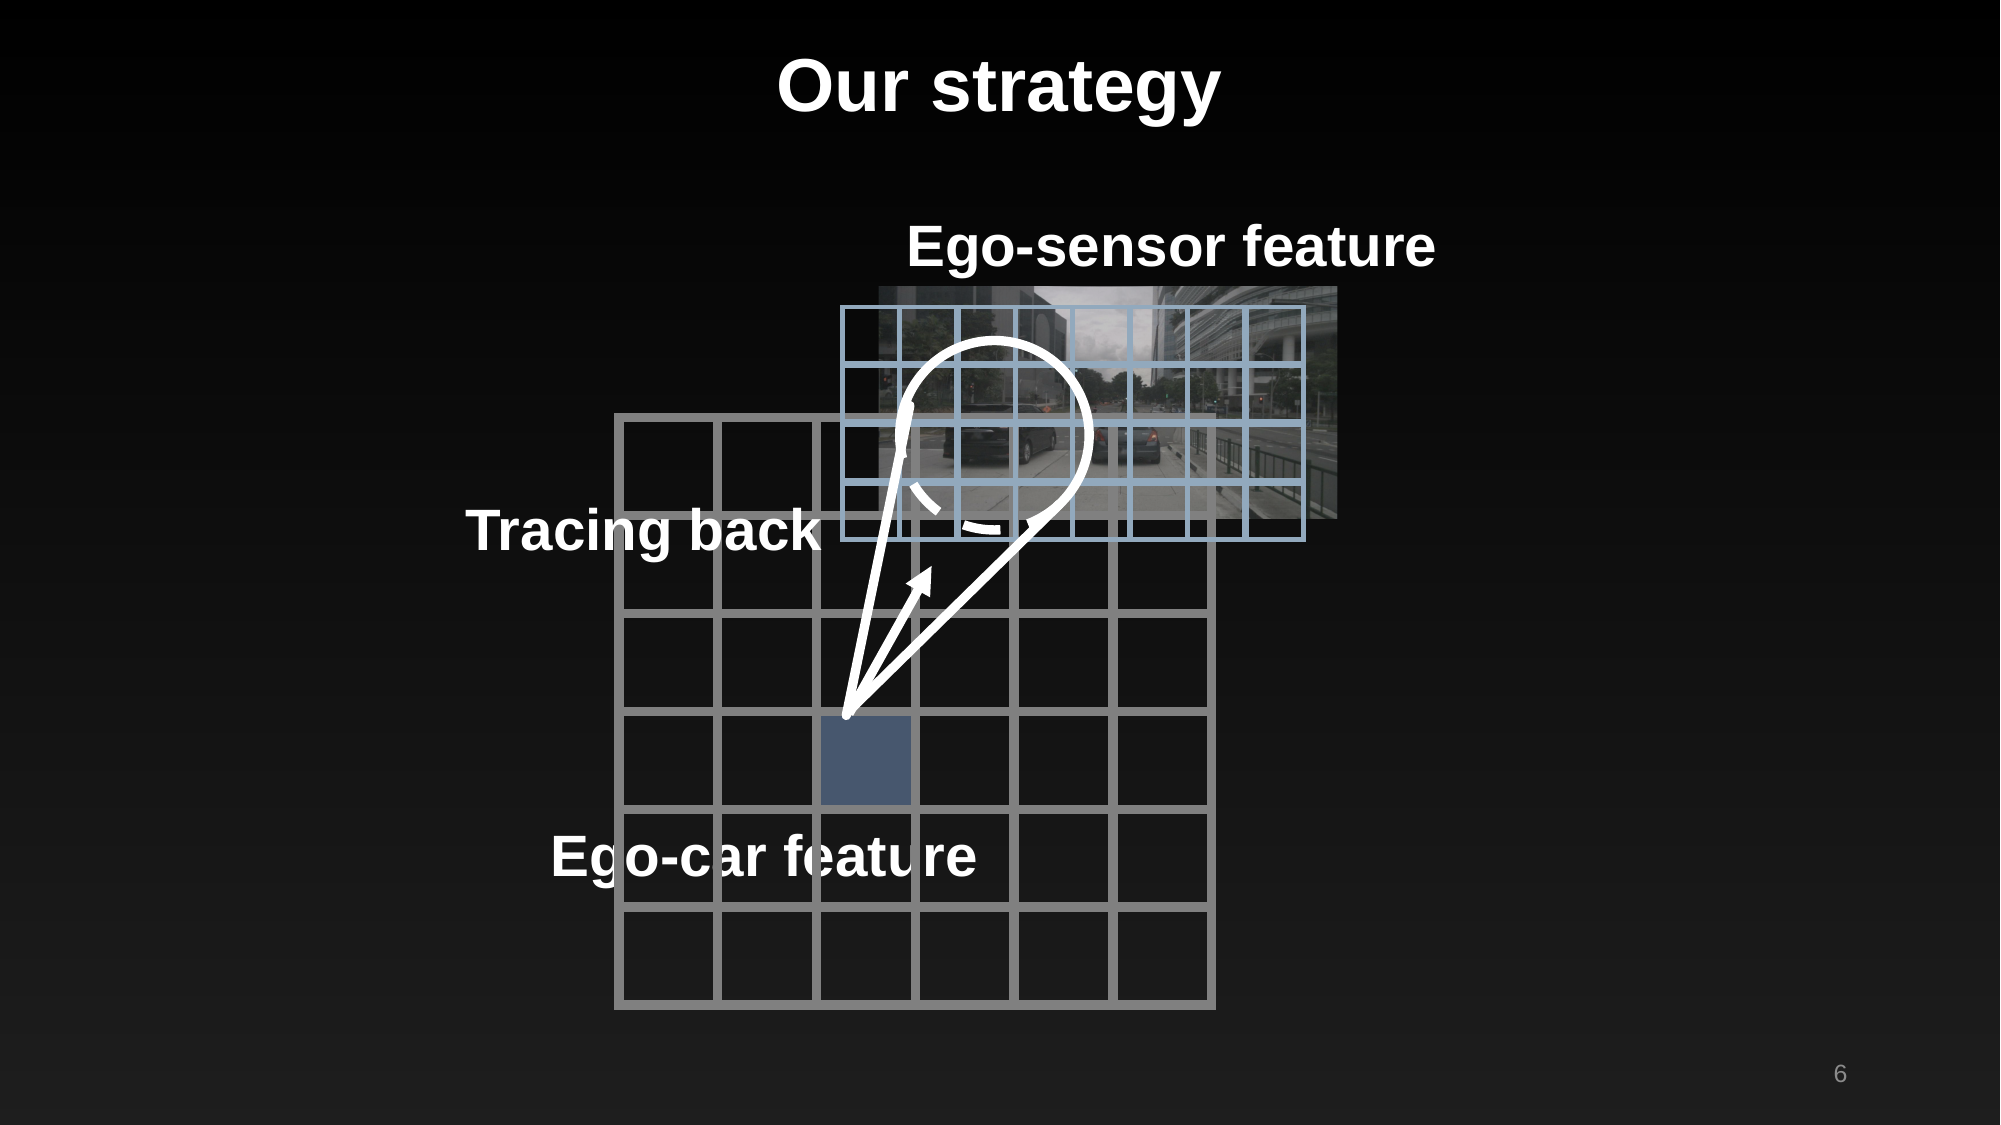

Our strategy
Ego-sensor feature

Tracing back
Ego-car feature
6